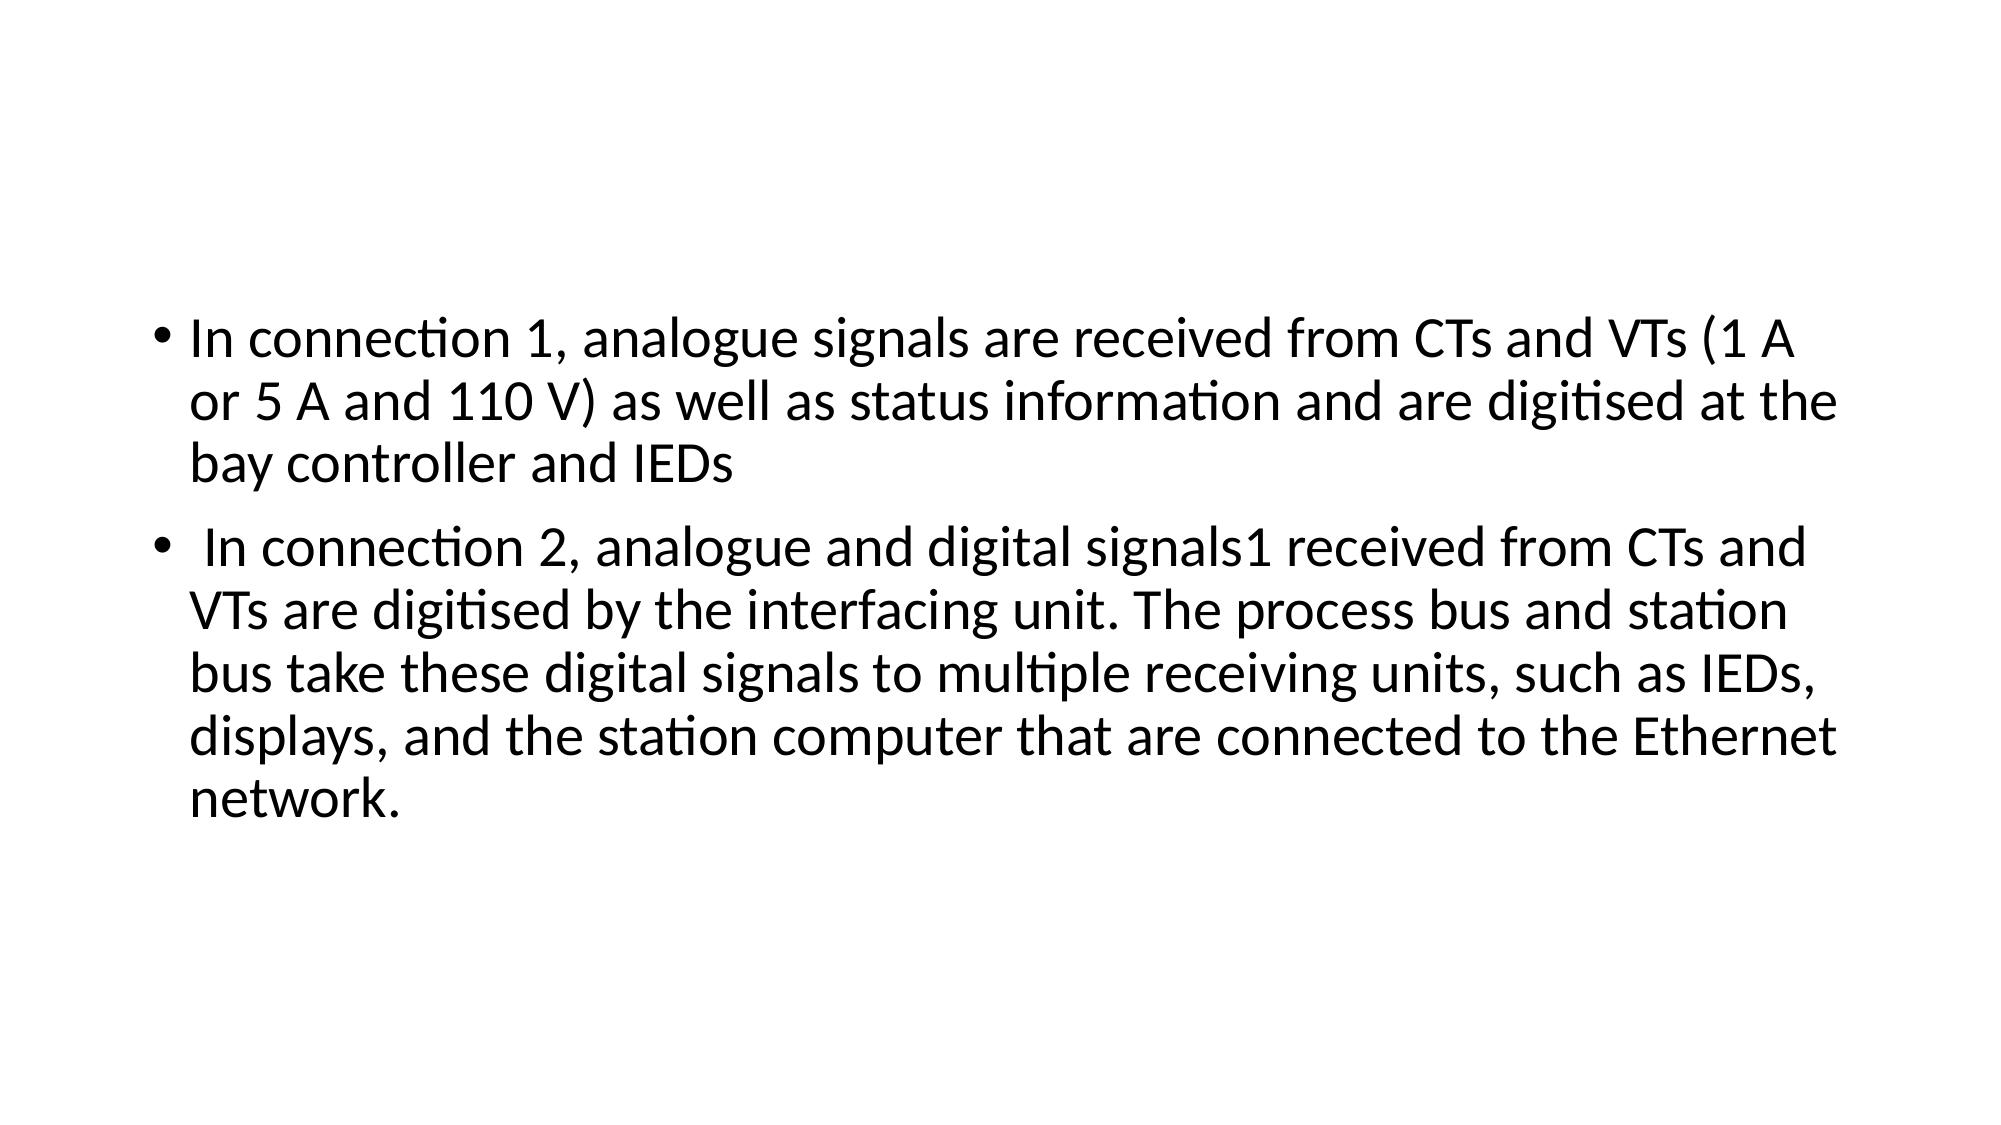

#
In connection 1, analogue signals are received from CTs and VTs (1 A or 5 A and 110 V) as well as status information and are digitised at the bay controller and IEDs
 In connection 2, analogue and digital signals1 received from CTs and VTs are digitised by the interfacing unit. The process bus and station bus take these digital signals to multiple receiving units, such as IEDs, displays, and the station computer that are connected to the Ethernet network.